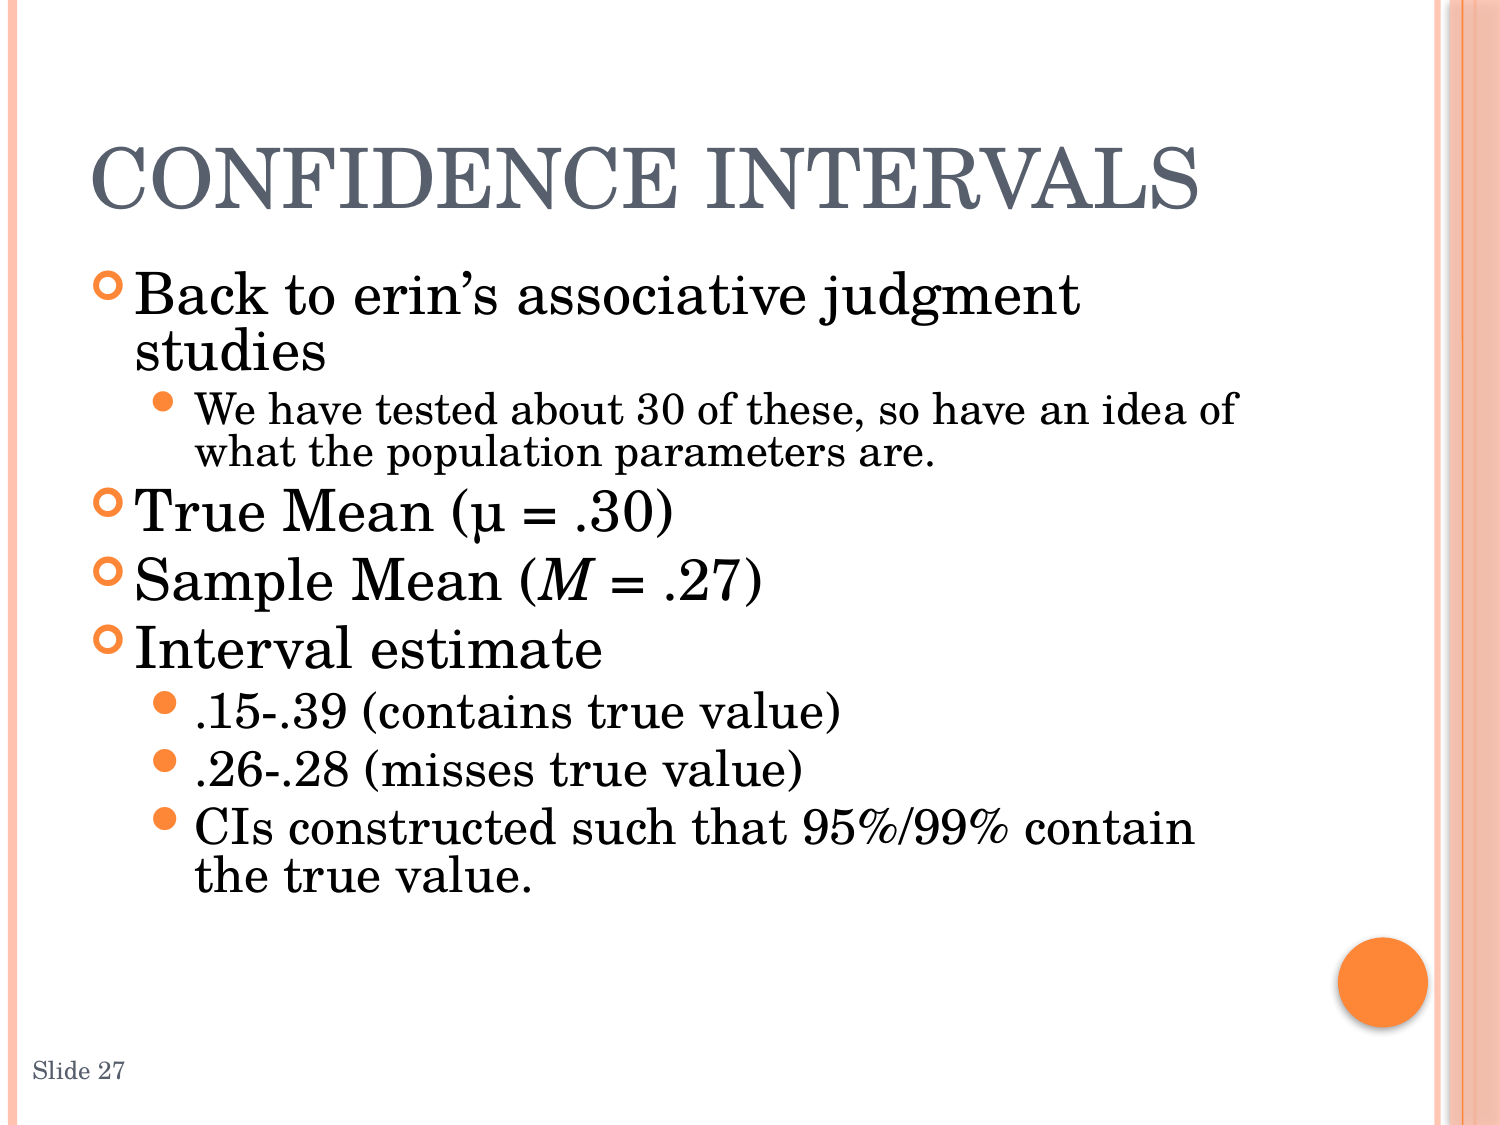

# Confidence Intervals
Back to erin’s associative judgment studies
We have tested about 30 of these, so have an idea of what the population parameters are.
True Mean (µ = .30)
Sample Mean (M = .27)
Interval estimate
.15-.39 (contains true value)
.26-.28 (misses true value)
CIs constructed such that 95%/99% contain the true value.
Slide 27